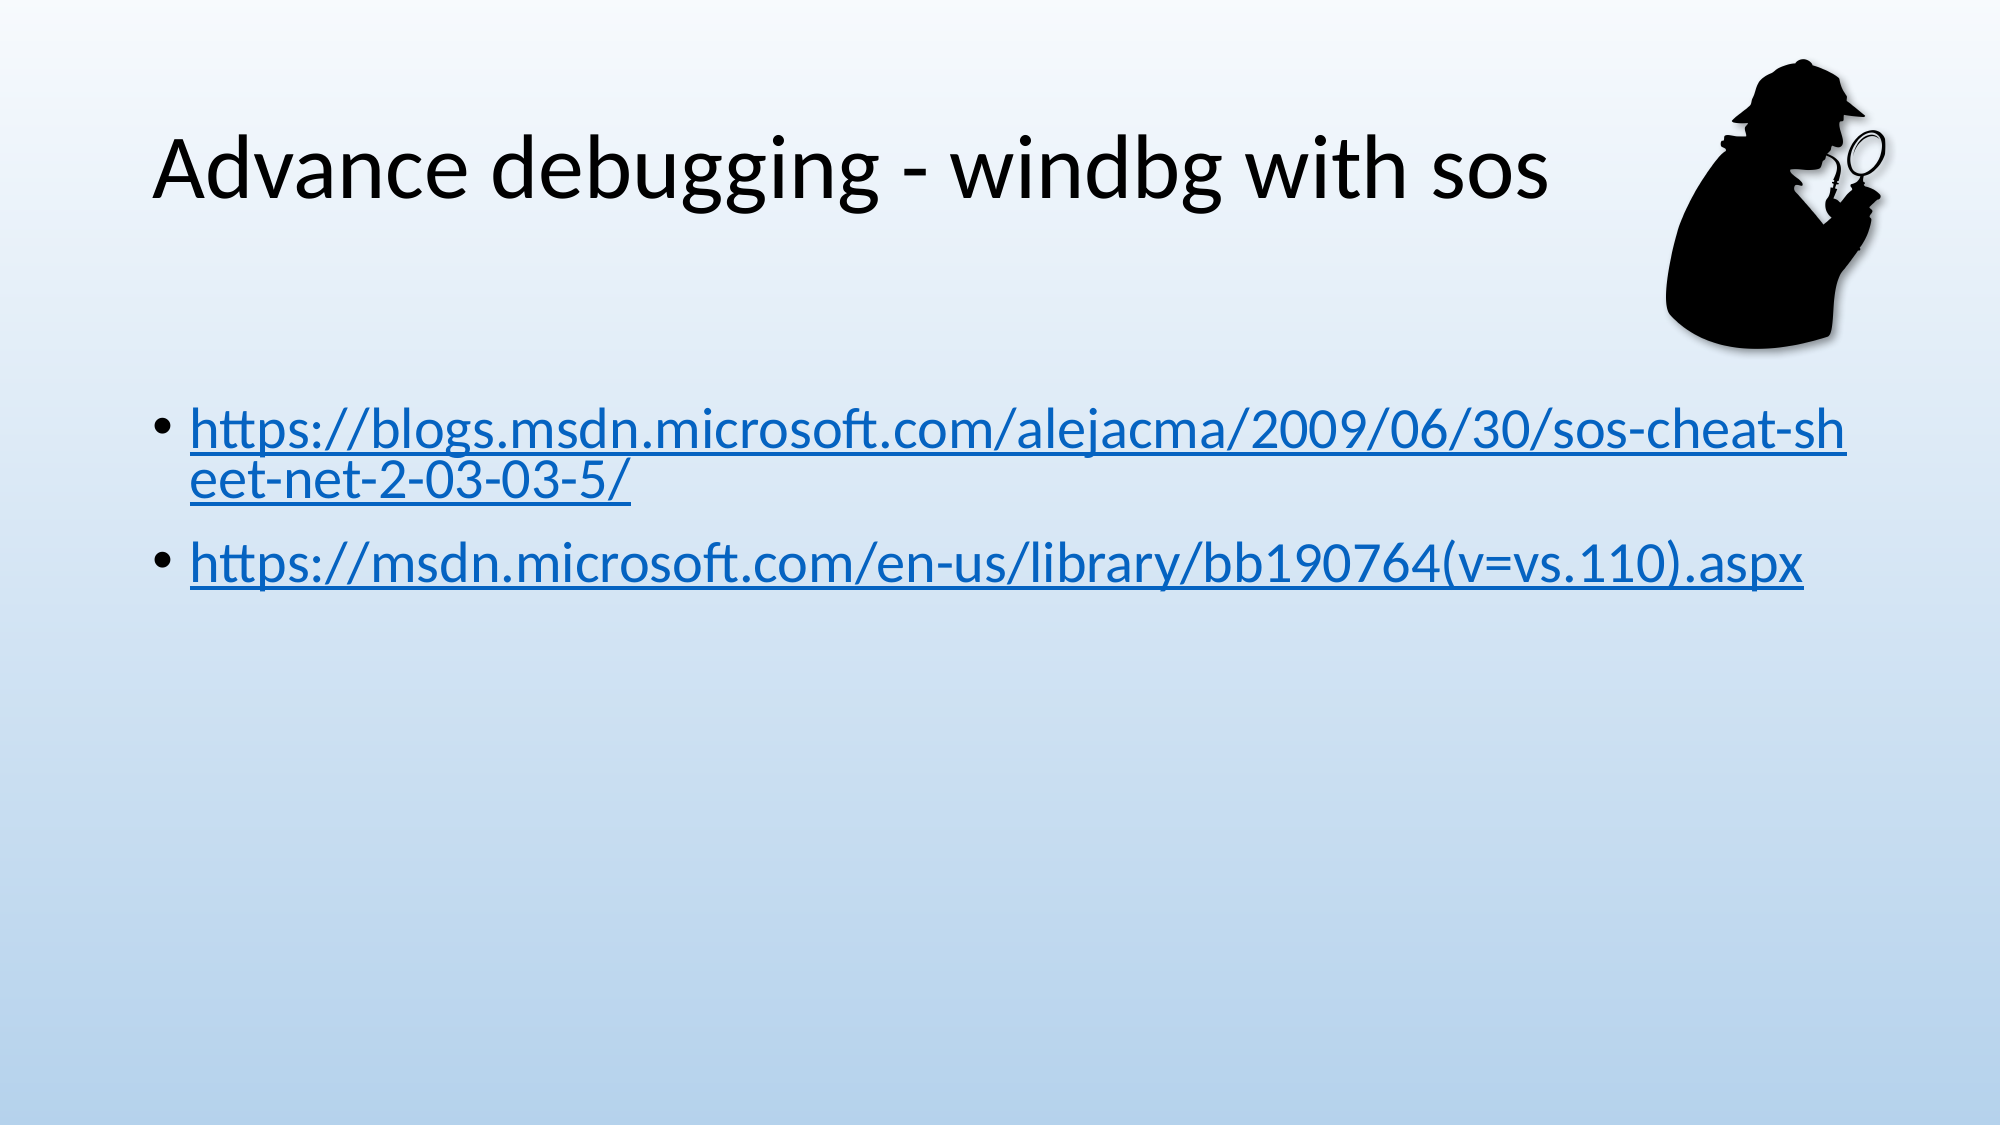

# Advance debugging - windbg with sos

https://blogs.msdn.microsoft.com/alejacma/2009/06/30/sos-cheat-sheet-net-2-03-03-5/
https://msdn.microsoft.com/en-us/library/bb190764(v=vs.110).aspx